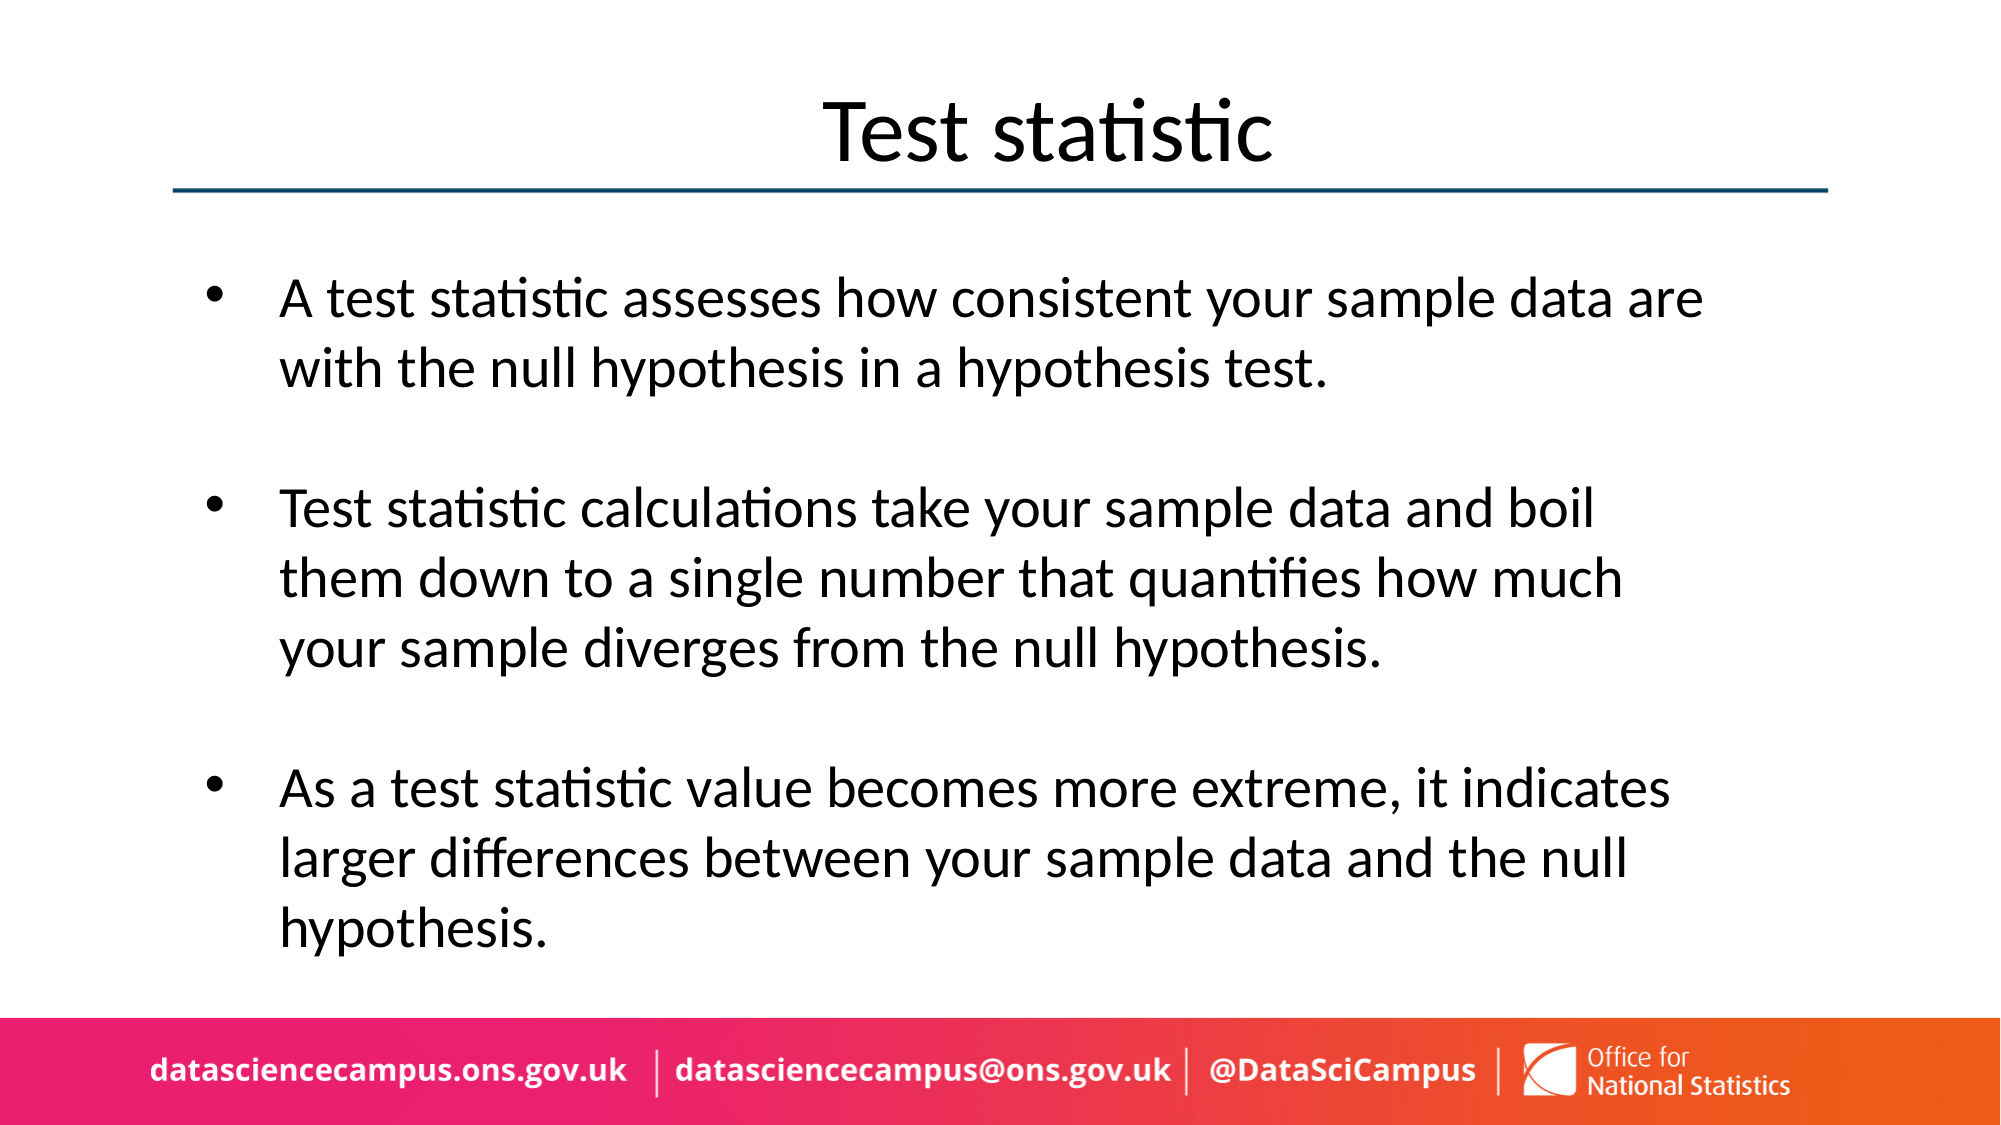

# Test statistic
A test statistic assesses how consistent your sample data are with the null hypothesis in a hypothesis test.

Test statistic calculations take your sample data and boil them down to a single number that quantifies how much your sample diverges from the null hypothesis.

As a test statistic value becomes more extreme, it indicates larger differences between your sample data and the null hypothesis.